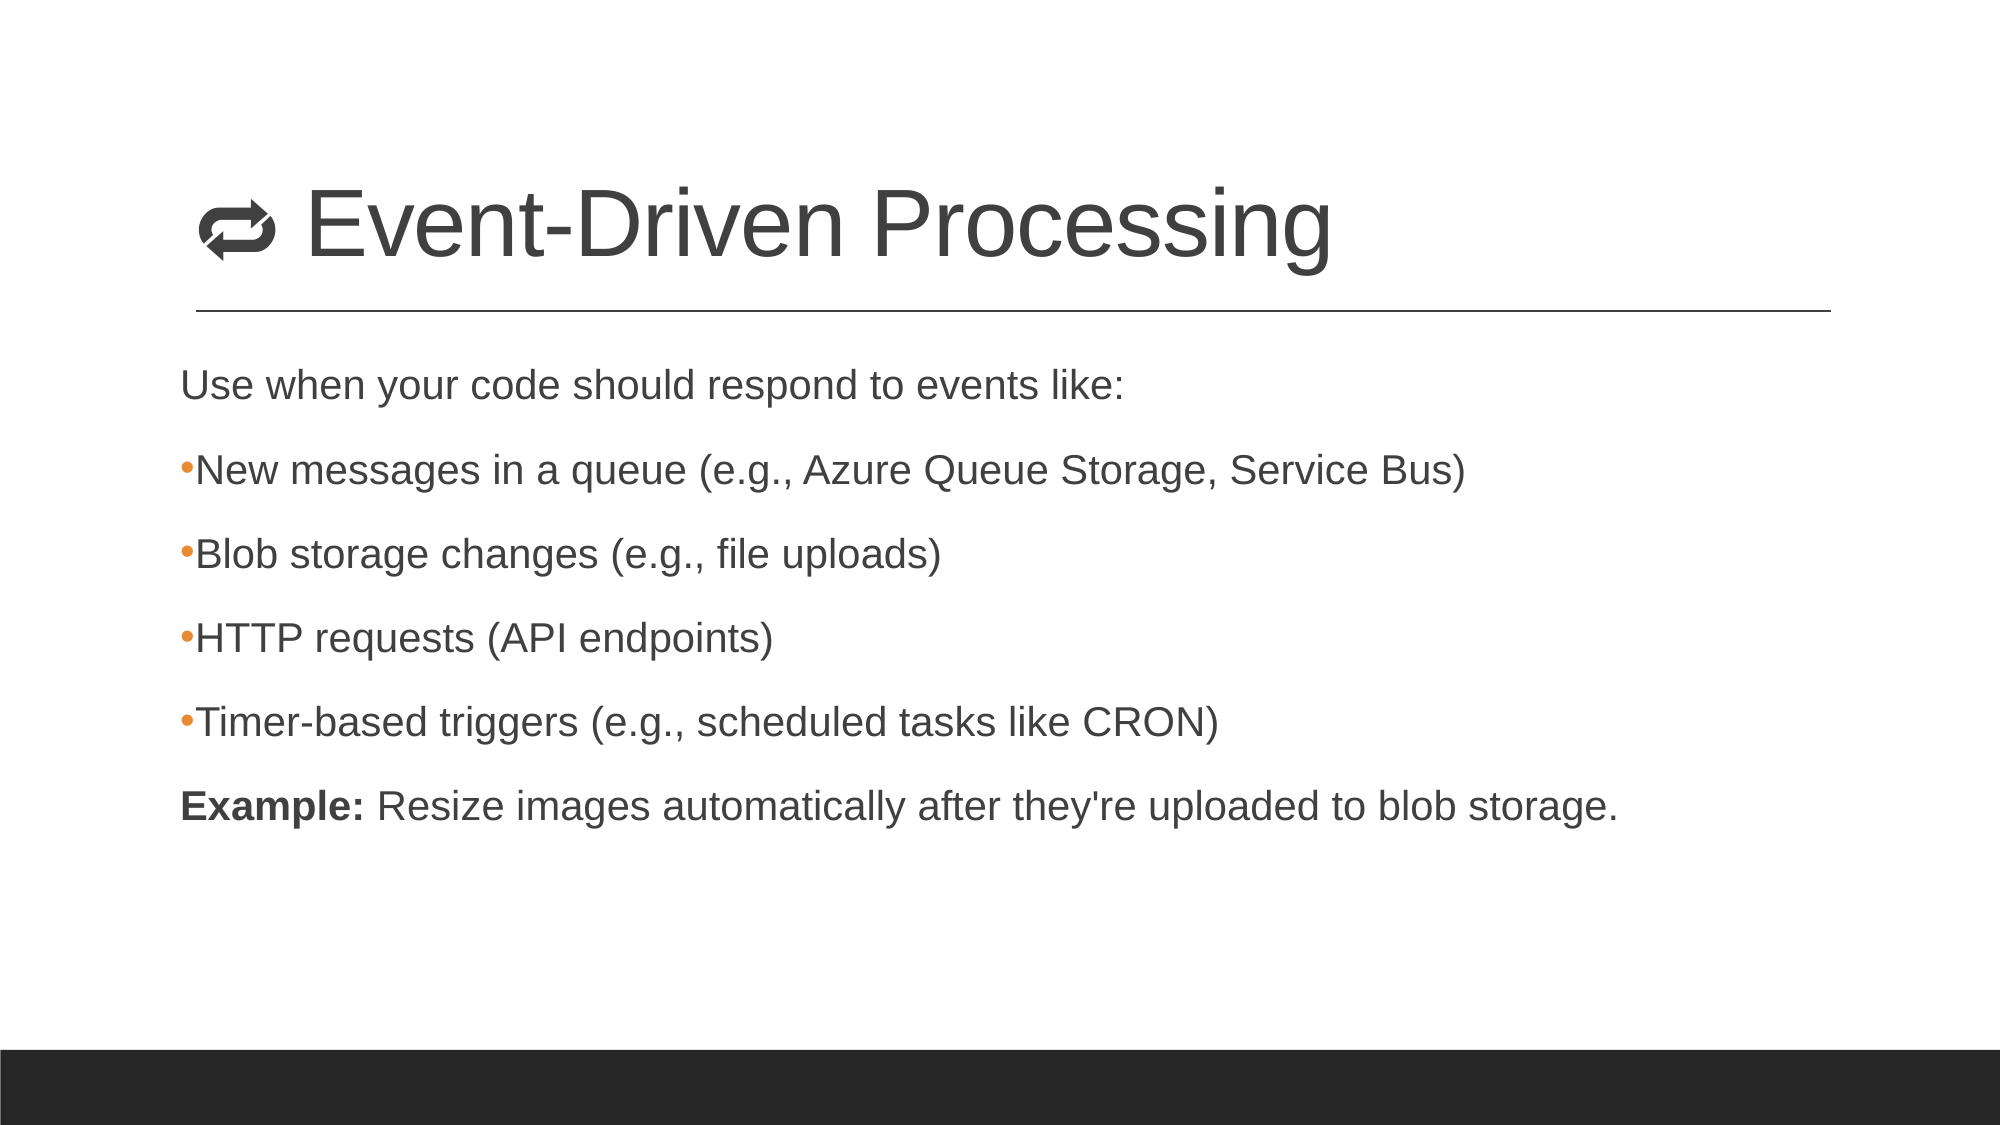

# 🔁 Event-Driven Processing
Use when your code should respond to events like:
New messages in a queue (e.g., Azure Queue Storage, Service Bus)
Blob storage changes (e.g., file uploads)
HTTP requests (API endpoints)
Timer-based triggers (e.g., scheduled tasks like CRON)
Example: Resize images automatically after they're uploaded to blob storage.